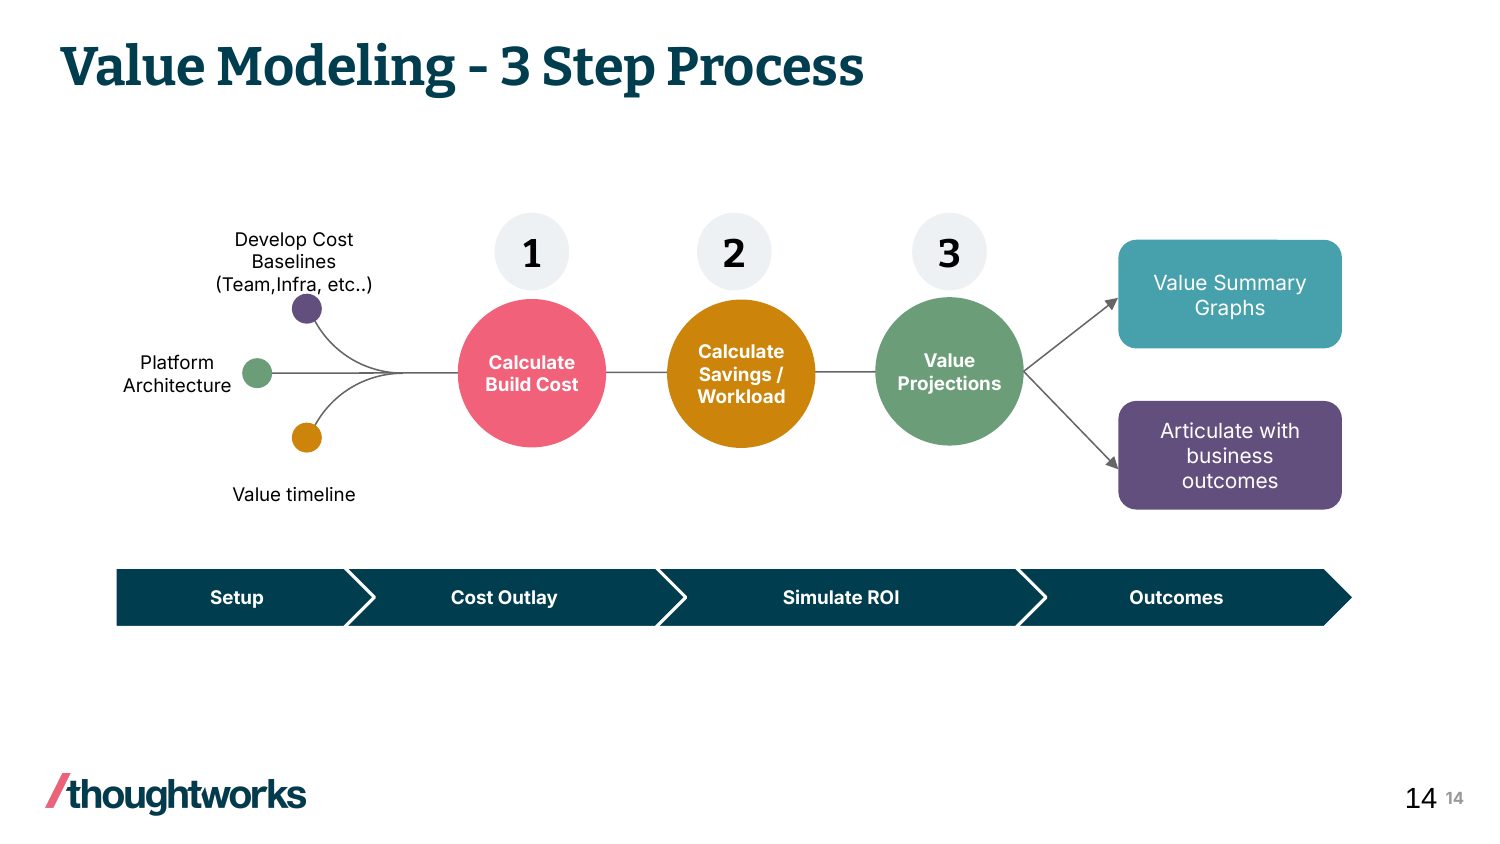

# Value Modeling - 3 Step Process

1
2
3
Develop Cost Baselines (Team,Infra, etc..)
Value Summary Graphs
Value Projections
Calculate Build Cost
Calculate Savings / Workload
Platform Architecture

Articulate with business outcomes
Value timeline
Setup
Cost Outlay
Simulate ROI
Outcomes
14